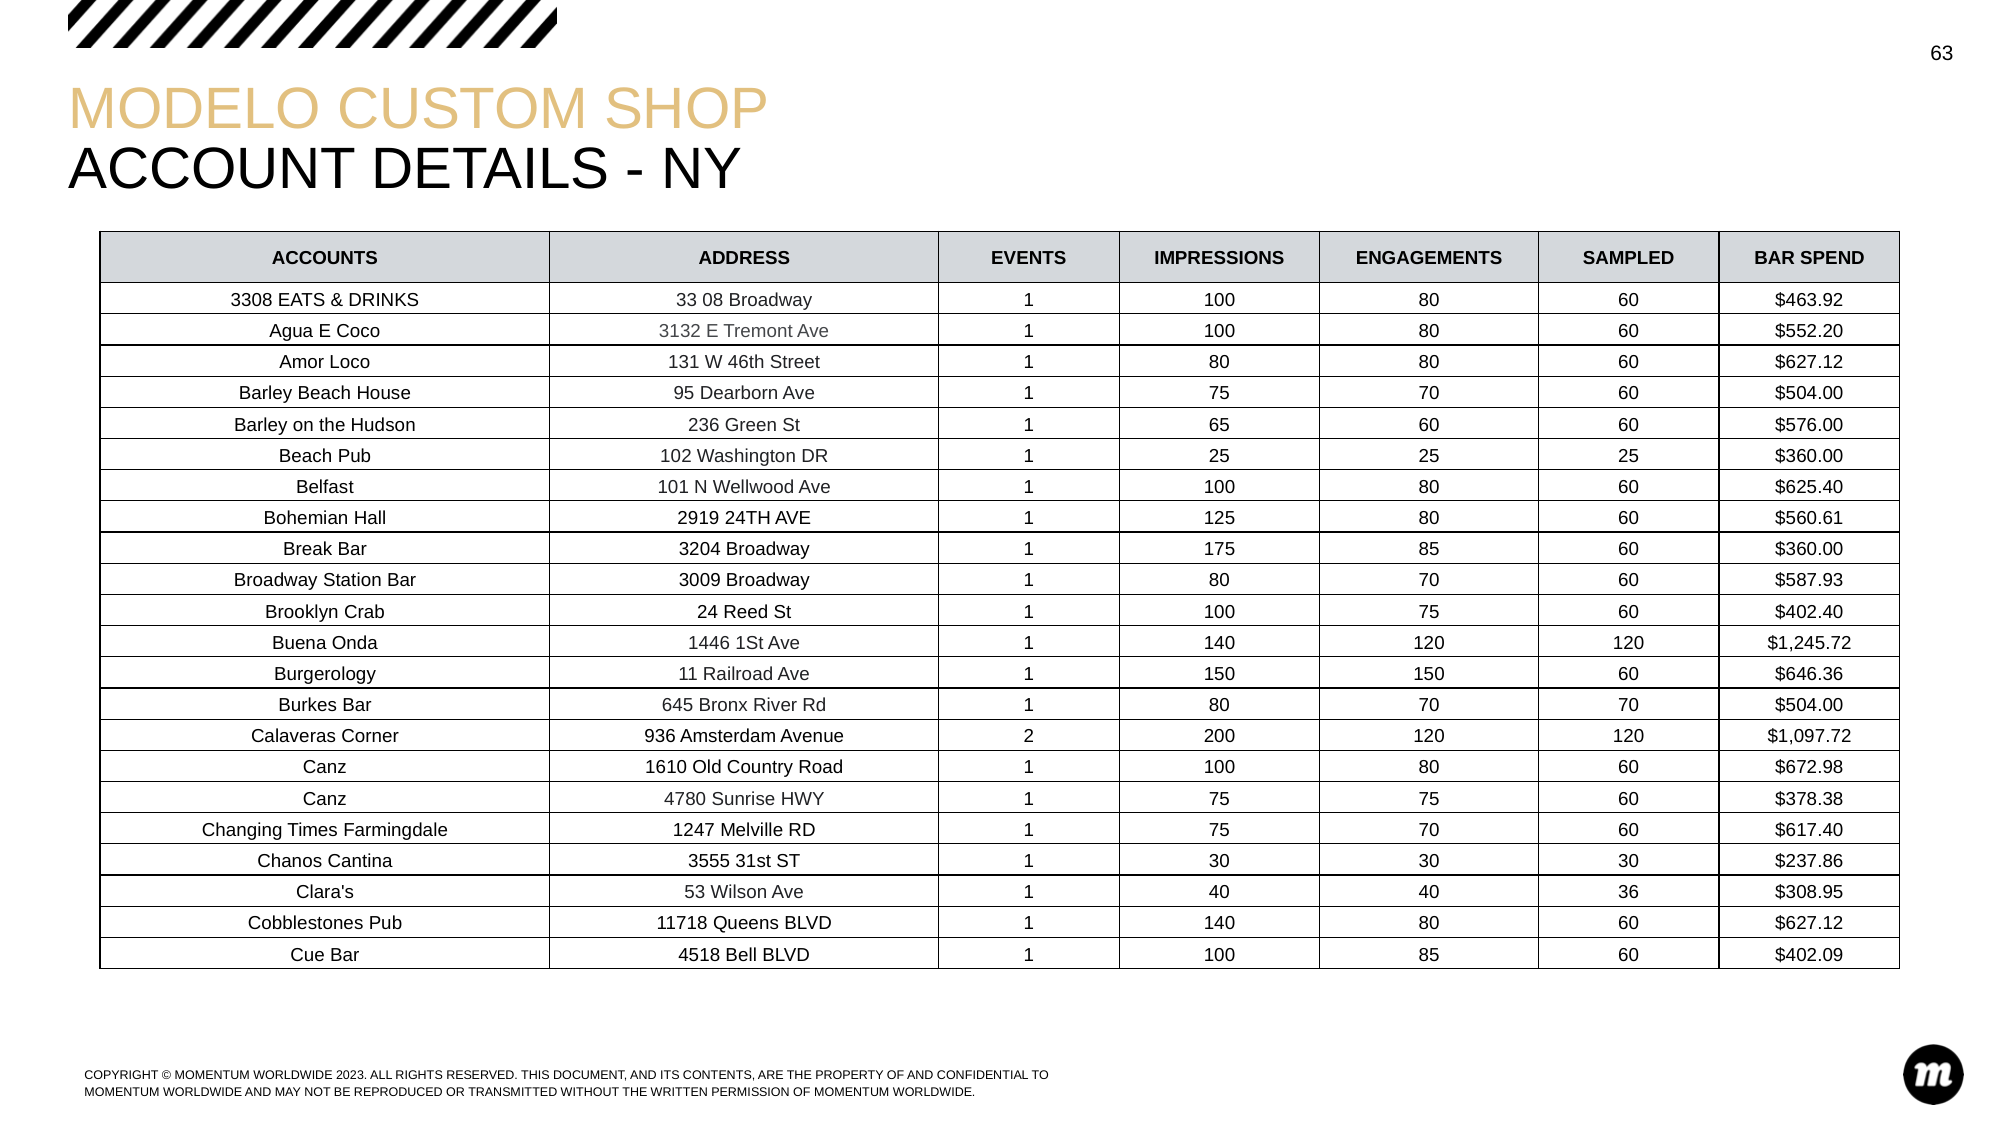

63
# MODELO CUSTOM SHOP
ACCOUNT DETAILS - NY
| ACCOUNTS | ADDRESS | EVENTS | IMPRESSIONS | ENGAGEMENTS | SAMPLED | BAR SPEND |
| --- | --- | --- | --- | --- | --- | --- |
| 3308 EATS & DRINKS | 33 08 Broadway | 1 | 100 | 80 | 60 | $463.92 |
| Agua E Coco | 3132 E Tremont Ave | 1 | 100 | 80 | 60 | $552.20 |
| Amor Loco | 131 W 46th Street | 1 | 80 | 80 | 60 | $627.12 |
| Barley Beach House | 95 Dearborn Ave | 1 | 75 | 70 | 60 | $504.00 |
| Barley on the Hudson | 236 Green St | 1 | 65 | 60 | 60 | $576.00 |
| Beach Pub | 102 Washington DR | 1 | 25 | 25 | 25 | $360.00 |
| Belfast | 101 N Wellwood Ave | 1 | 100 | 80 | 60 | $625.40 |
| Bohemian Hall | 2919 24TH AVE | 1 | 125 | 80 | 60 | $560.61 |
| Break Bar | 3204 Broadway | 1 | 175 | 85 | 60 | $360.00 |
| Broadway Station Bar | 3009 Broadway | 1 | 80 | 70 | 60 | $587.93 |
| Brooklyn Crab | 24 Reed St | 1 | 100 | 75 | 60 | $402.40 |
| Buena Onda | 1446 1St Ave | 1 | 140 | 120 | 120 | $1,245.72 |
| Burgerology | 11 Railroad Ave | 1 | 150 | 150 | 60 | $646.36 |
| Burkes Bar | 645 Bronx River Rd | 1 | 80 | 70 | 70 | $504.00 |
| Calaveras Corner | 936 Amsterdam Avenue | 2 | 200 | 120 | 120 | $1,097.72 |
| Canz | 1610 Old Country Road | 1 | 100 | 80 | 60 | $672.98 |
| Canz | 4780 Sunrise HWY | 1 | 75 | 75 | 60 | $378.38 |
| Changing Times Farmingdale | 1247 Melville RD | 1 | 75 | 70 | 60 | $617.40 |
| Chanos Cantina | 3555 31st ST | 1 | 30 | 30 | 30 | $237.86 |
| Clara's | 53 Wilson Ave | 1 | 40 | 40 | 36 | $308.95 |
| Cobblestones Pub | 11718 Queens BLVD | 1 | 140 | 80 | 60 | $627.12 |
| Cue Bar | 4518 Bell BLVD | 1 | 100 | 85 | 60 | $402.09 |